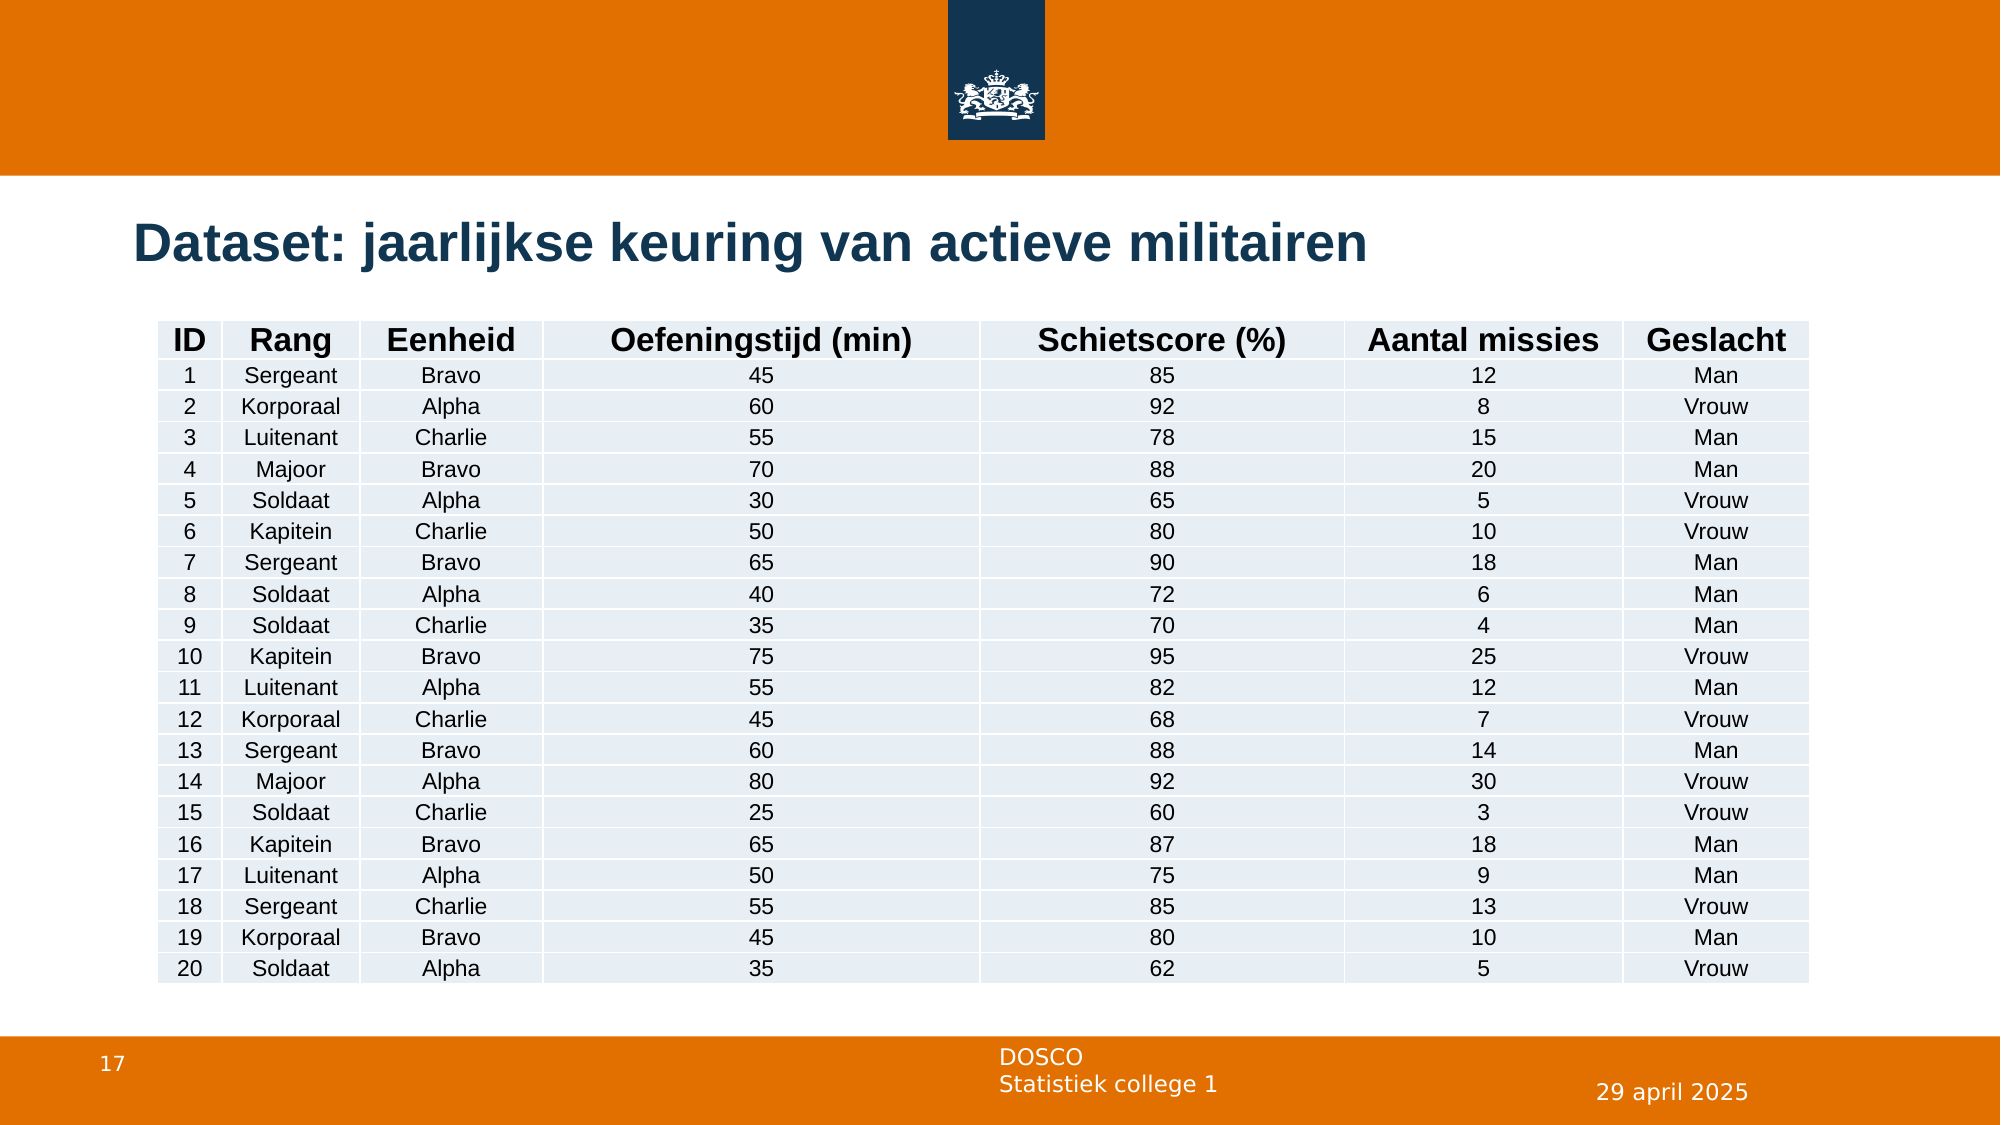

# Dataset: jaarlijkse keuring van actieve militairen
| ID | Rang | Eenheid | Oefeningstijd (min) | Schietscore (%) | Aantal missies | Geslacht |
| --- | --- | --- | --- | --- | --- | --- |
| 1 | Sergeant | Bravo | 45 | 85 | 12 | Man |
| 2 | Korporaal | Alpha | 60 | 92 | 8 | Vrouw |
| 3 | Luitenant | Charlie | 55 | 78 | 15 | Man |
| 4 | Majoor | Bravo | 70 | 88 | 20 | Man |
| 5 | Soldaat | Alpha | 30 | 65 | 5 | Vrouw |
| 6 | Kapitein | Charlie | 50 | 80 | 10 | Vrouw |
| 7 | Sergeant | Bravo | 65 | 90 | 18 | Man |
| 8 | Soldaat | Alpha | 40 | 72 | 6 | Man |
| 9 | Soldaat | Charlie | 35 | 70 | 4 | Man |
| 10 | Kapitein | Bravo | 75 | 95 | 25 | Vrouw |
| 11 | Luitenant | Alpha | 55 | 82 | 12 | Man |
| 12 | Korporaal | Charlie | 45 | 68 | 7 | Vrouw |
| 13 | Sergeant | Bravo | 60 | 88 | 14 | Man |
| 14 | Majoor | Alpha | 80 | 92 | 30 | Vrouw |
| 15 | Soldaat | Charlie | 25 | 60 | 3 | Vrouw |
| 16 | Kapitein | Bravo | 65 | 87 | 18 | Man |
| 17 | Luitenant | Alpha | 50 | 75 | 9 | Man |
| 18 | Sergeant | Charlie | 55 | 85 | 13 | Vrouw |
| 19 | Korporaal | Bravo | 45 | 80 | 10 | Man |
| 20 | Soldaat | Alpha | 35 | 62 | 5 | Vrouw |
29 april 2025